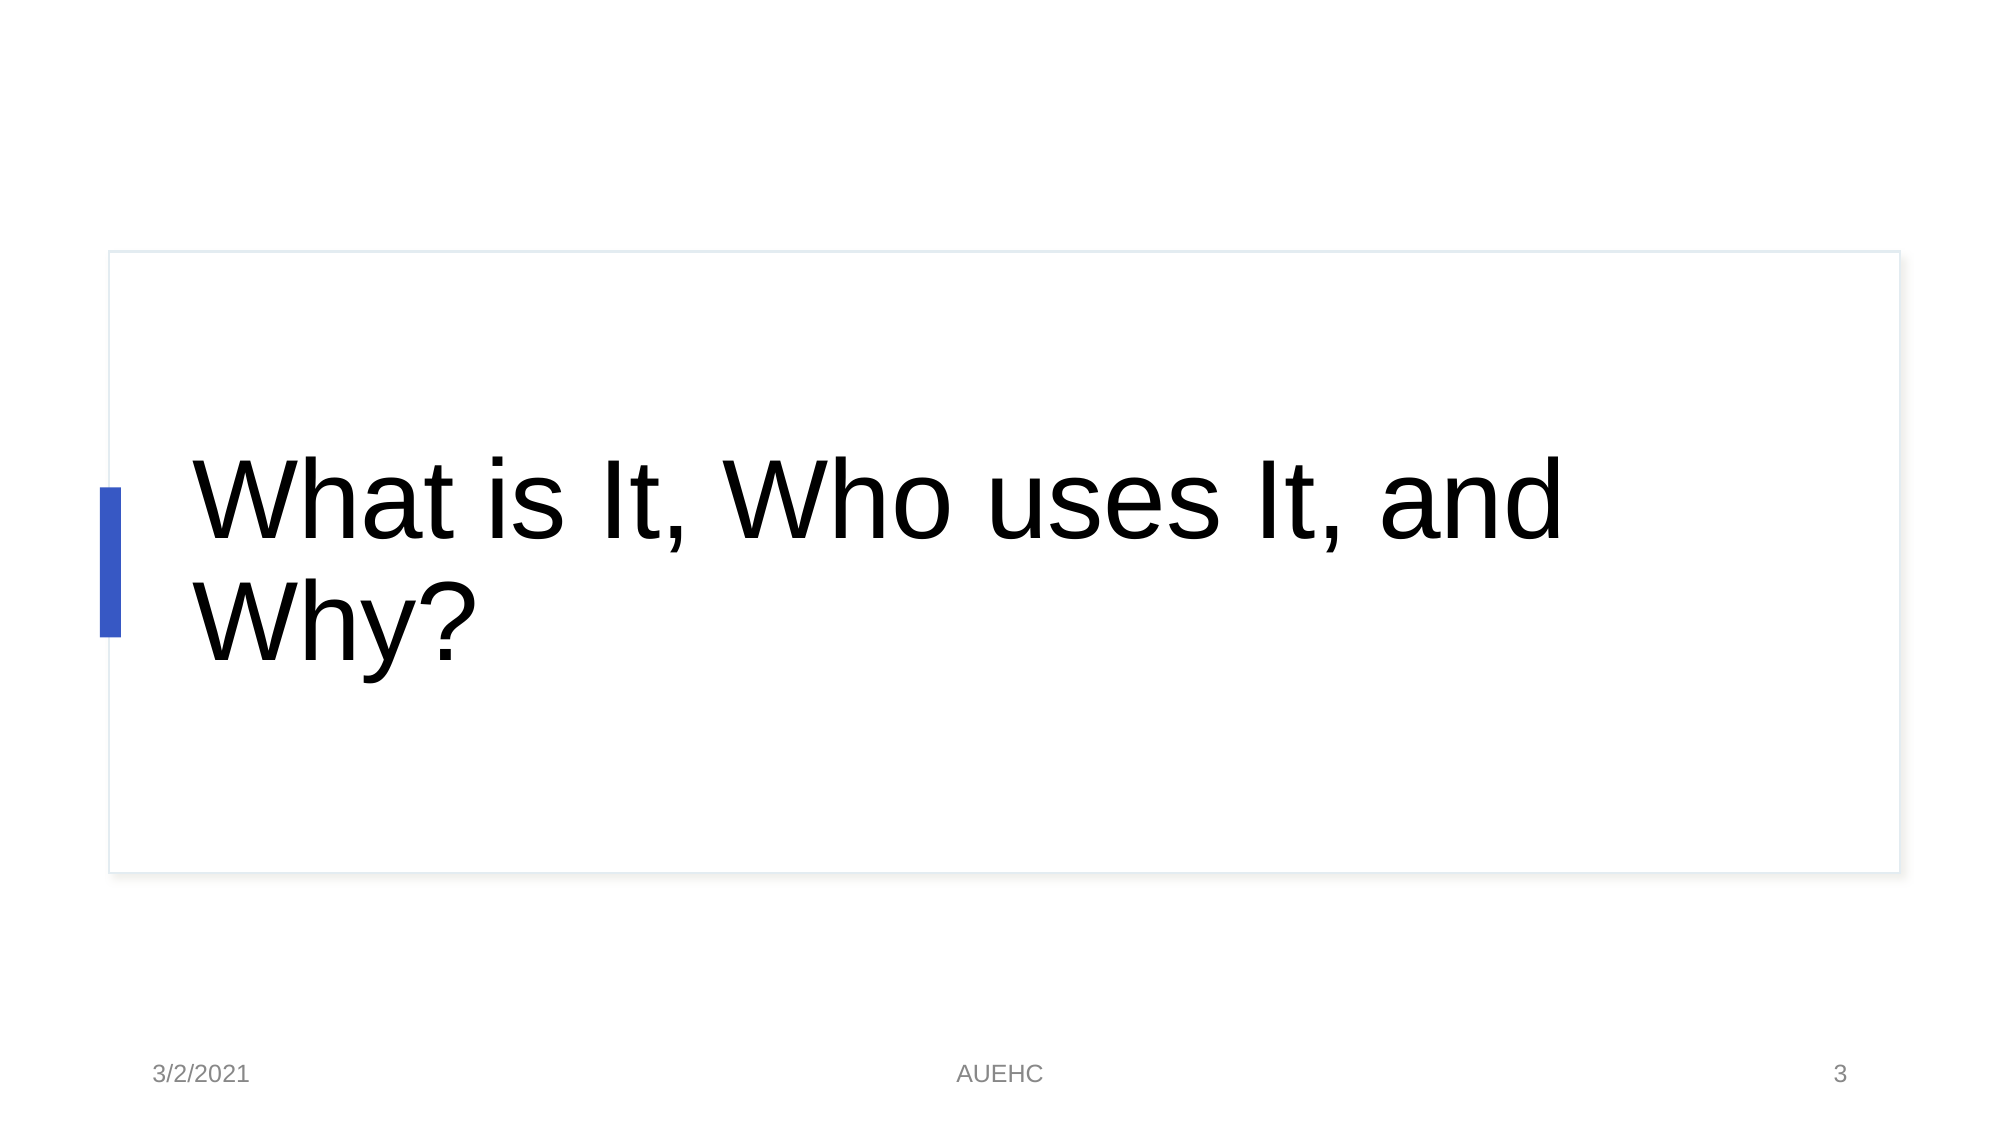

# What is It, Who uses It, and Why?
3/2/2021
AUEHC
3